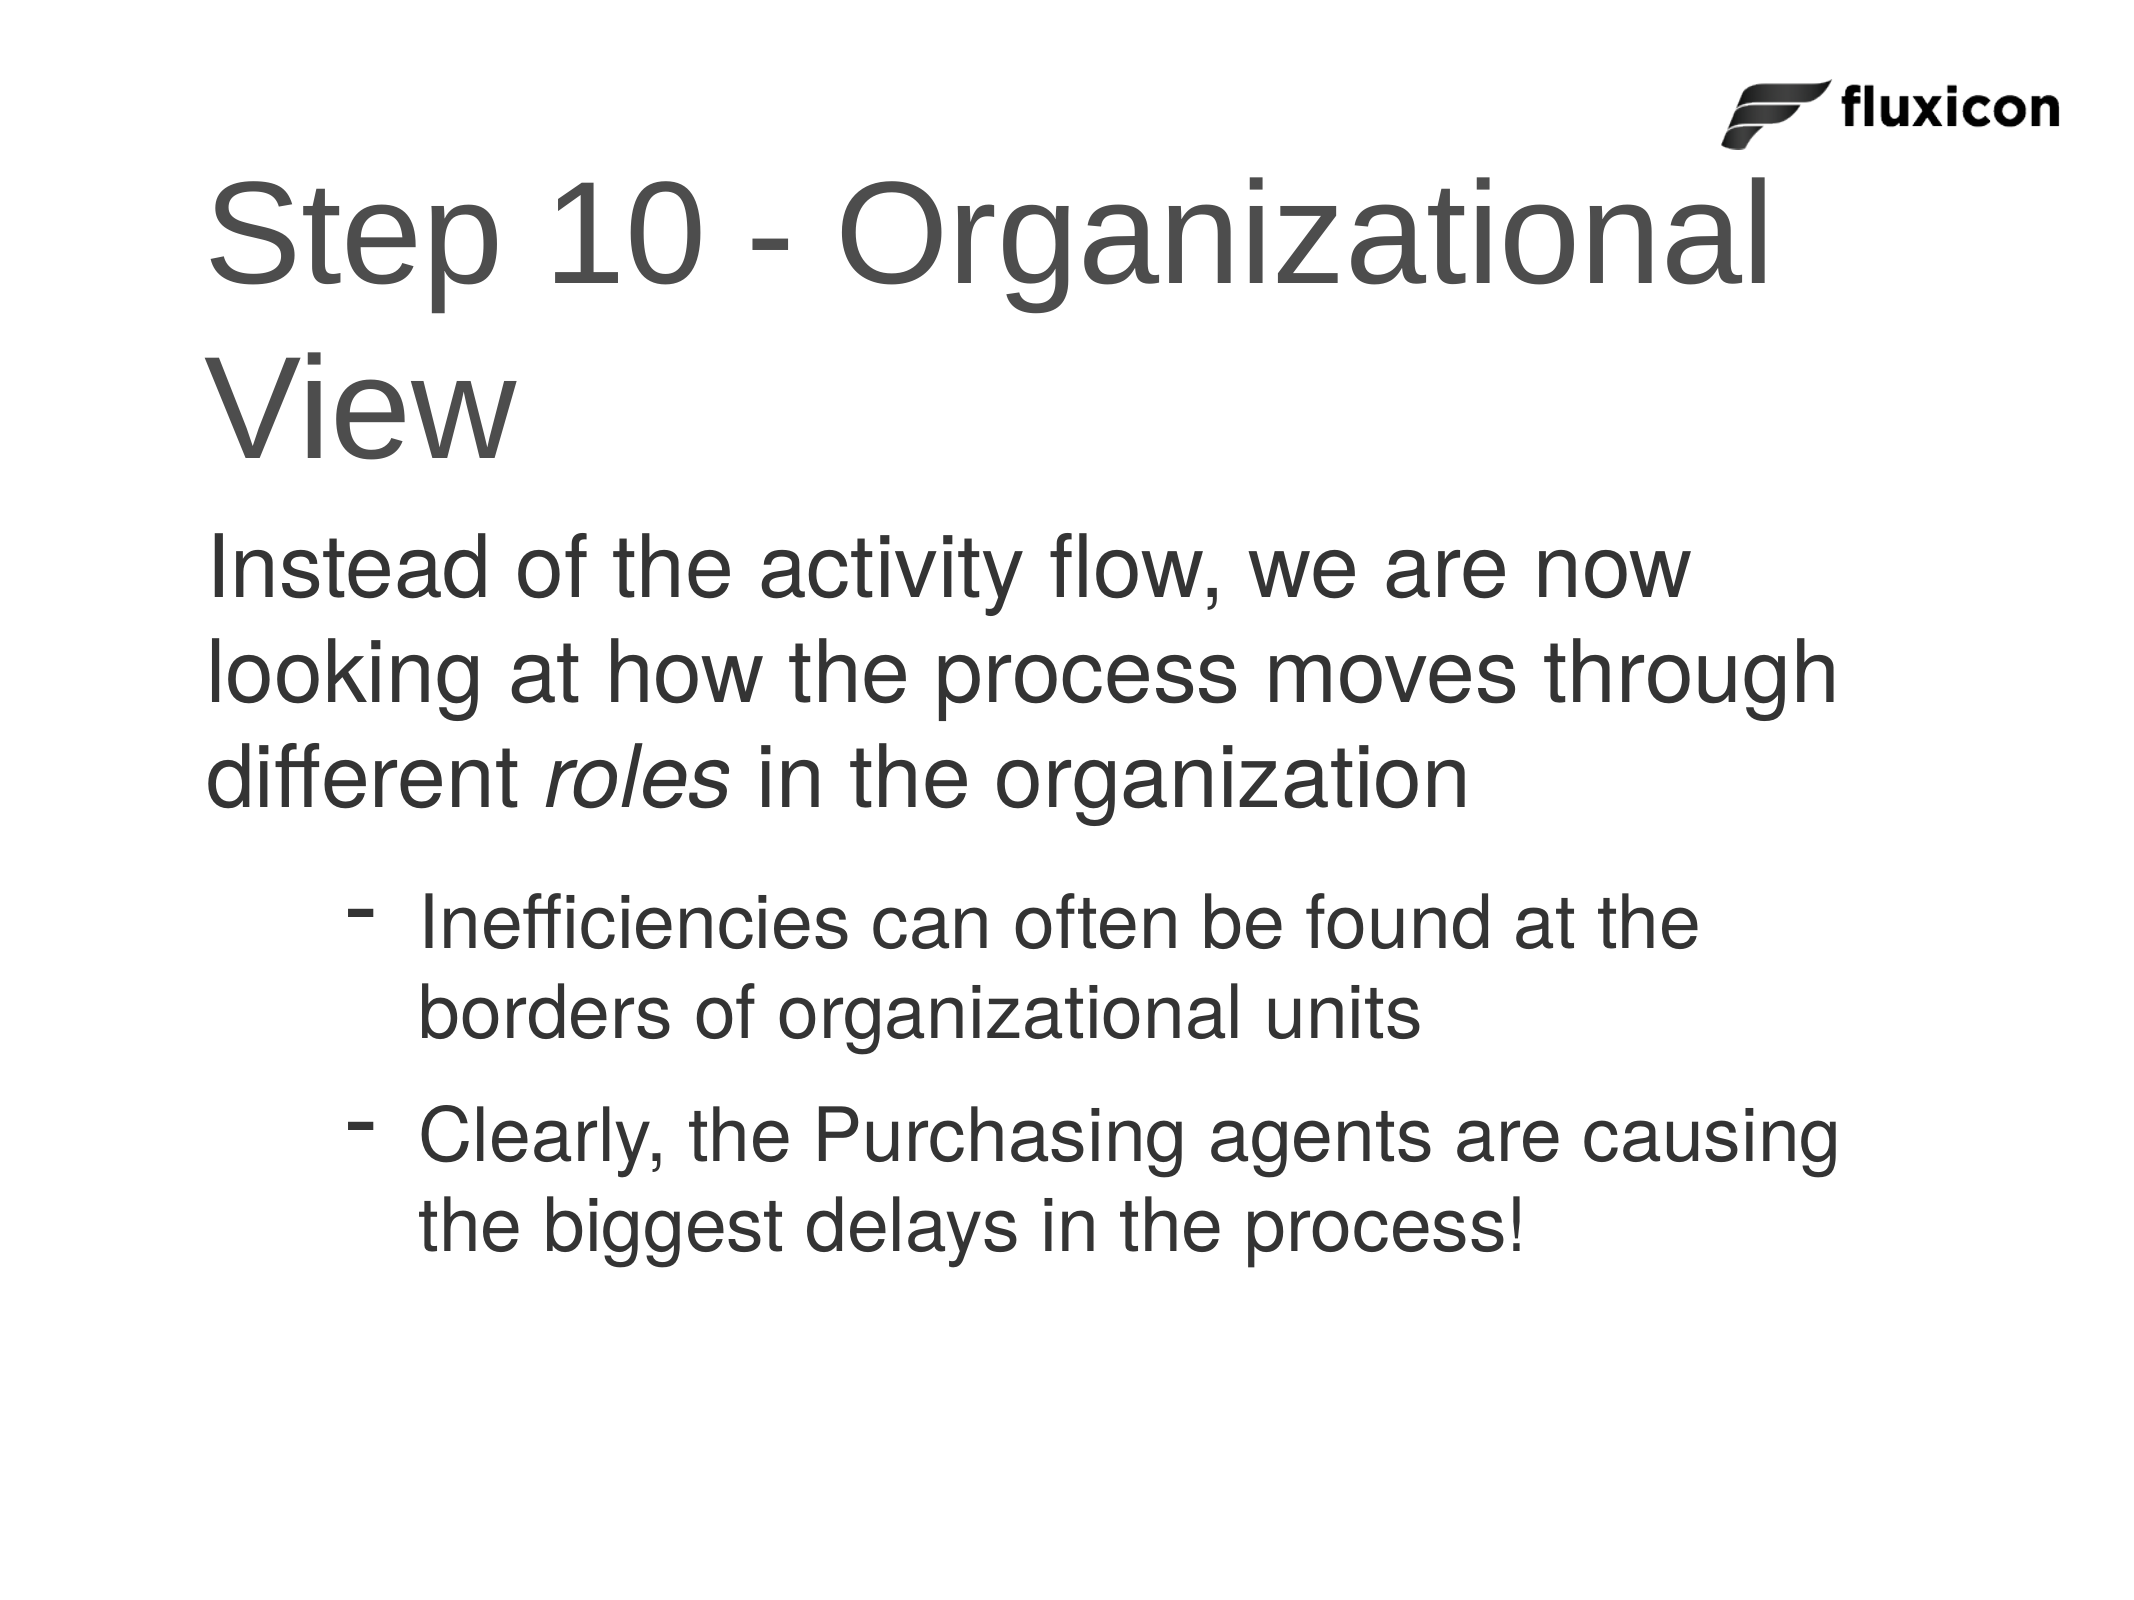

# Step 10 - Organizational View
Instead of the activity flow, we are now looking at how the process moves through different roles in the organization
Inefficiencies can often be found at the borders of organizational units
Clearly, the Purchasing agents are causing the biggest delays in the process!